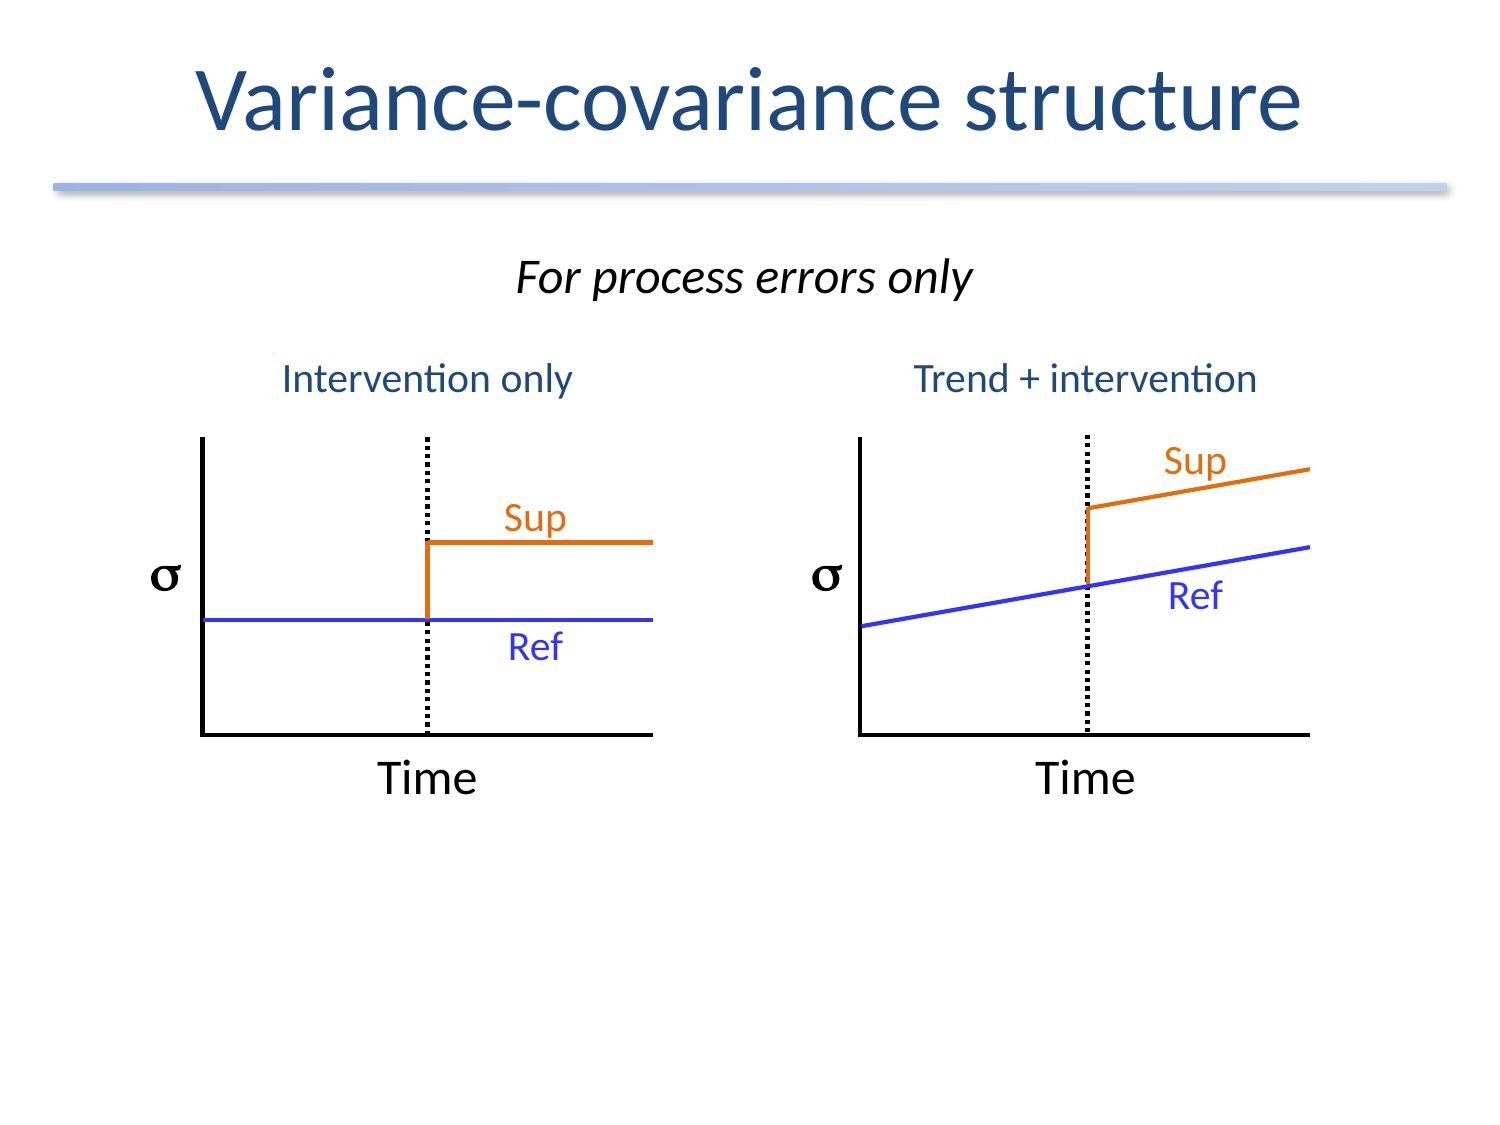

# Variance-covariance structure

For process errors only
Intervention only
Trend + intervention
Sup
σ
Ref
Time
Sup
σ
Ref
Time